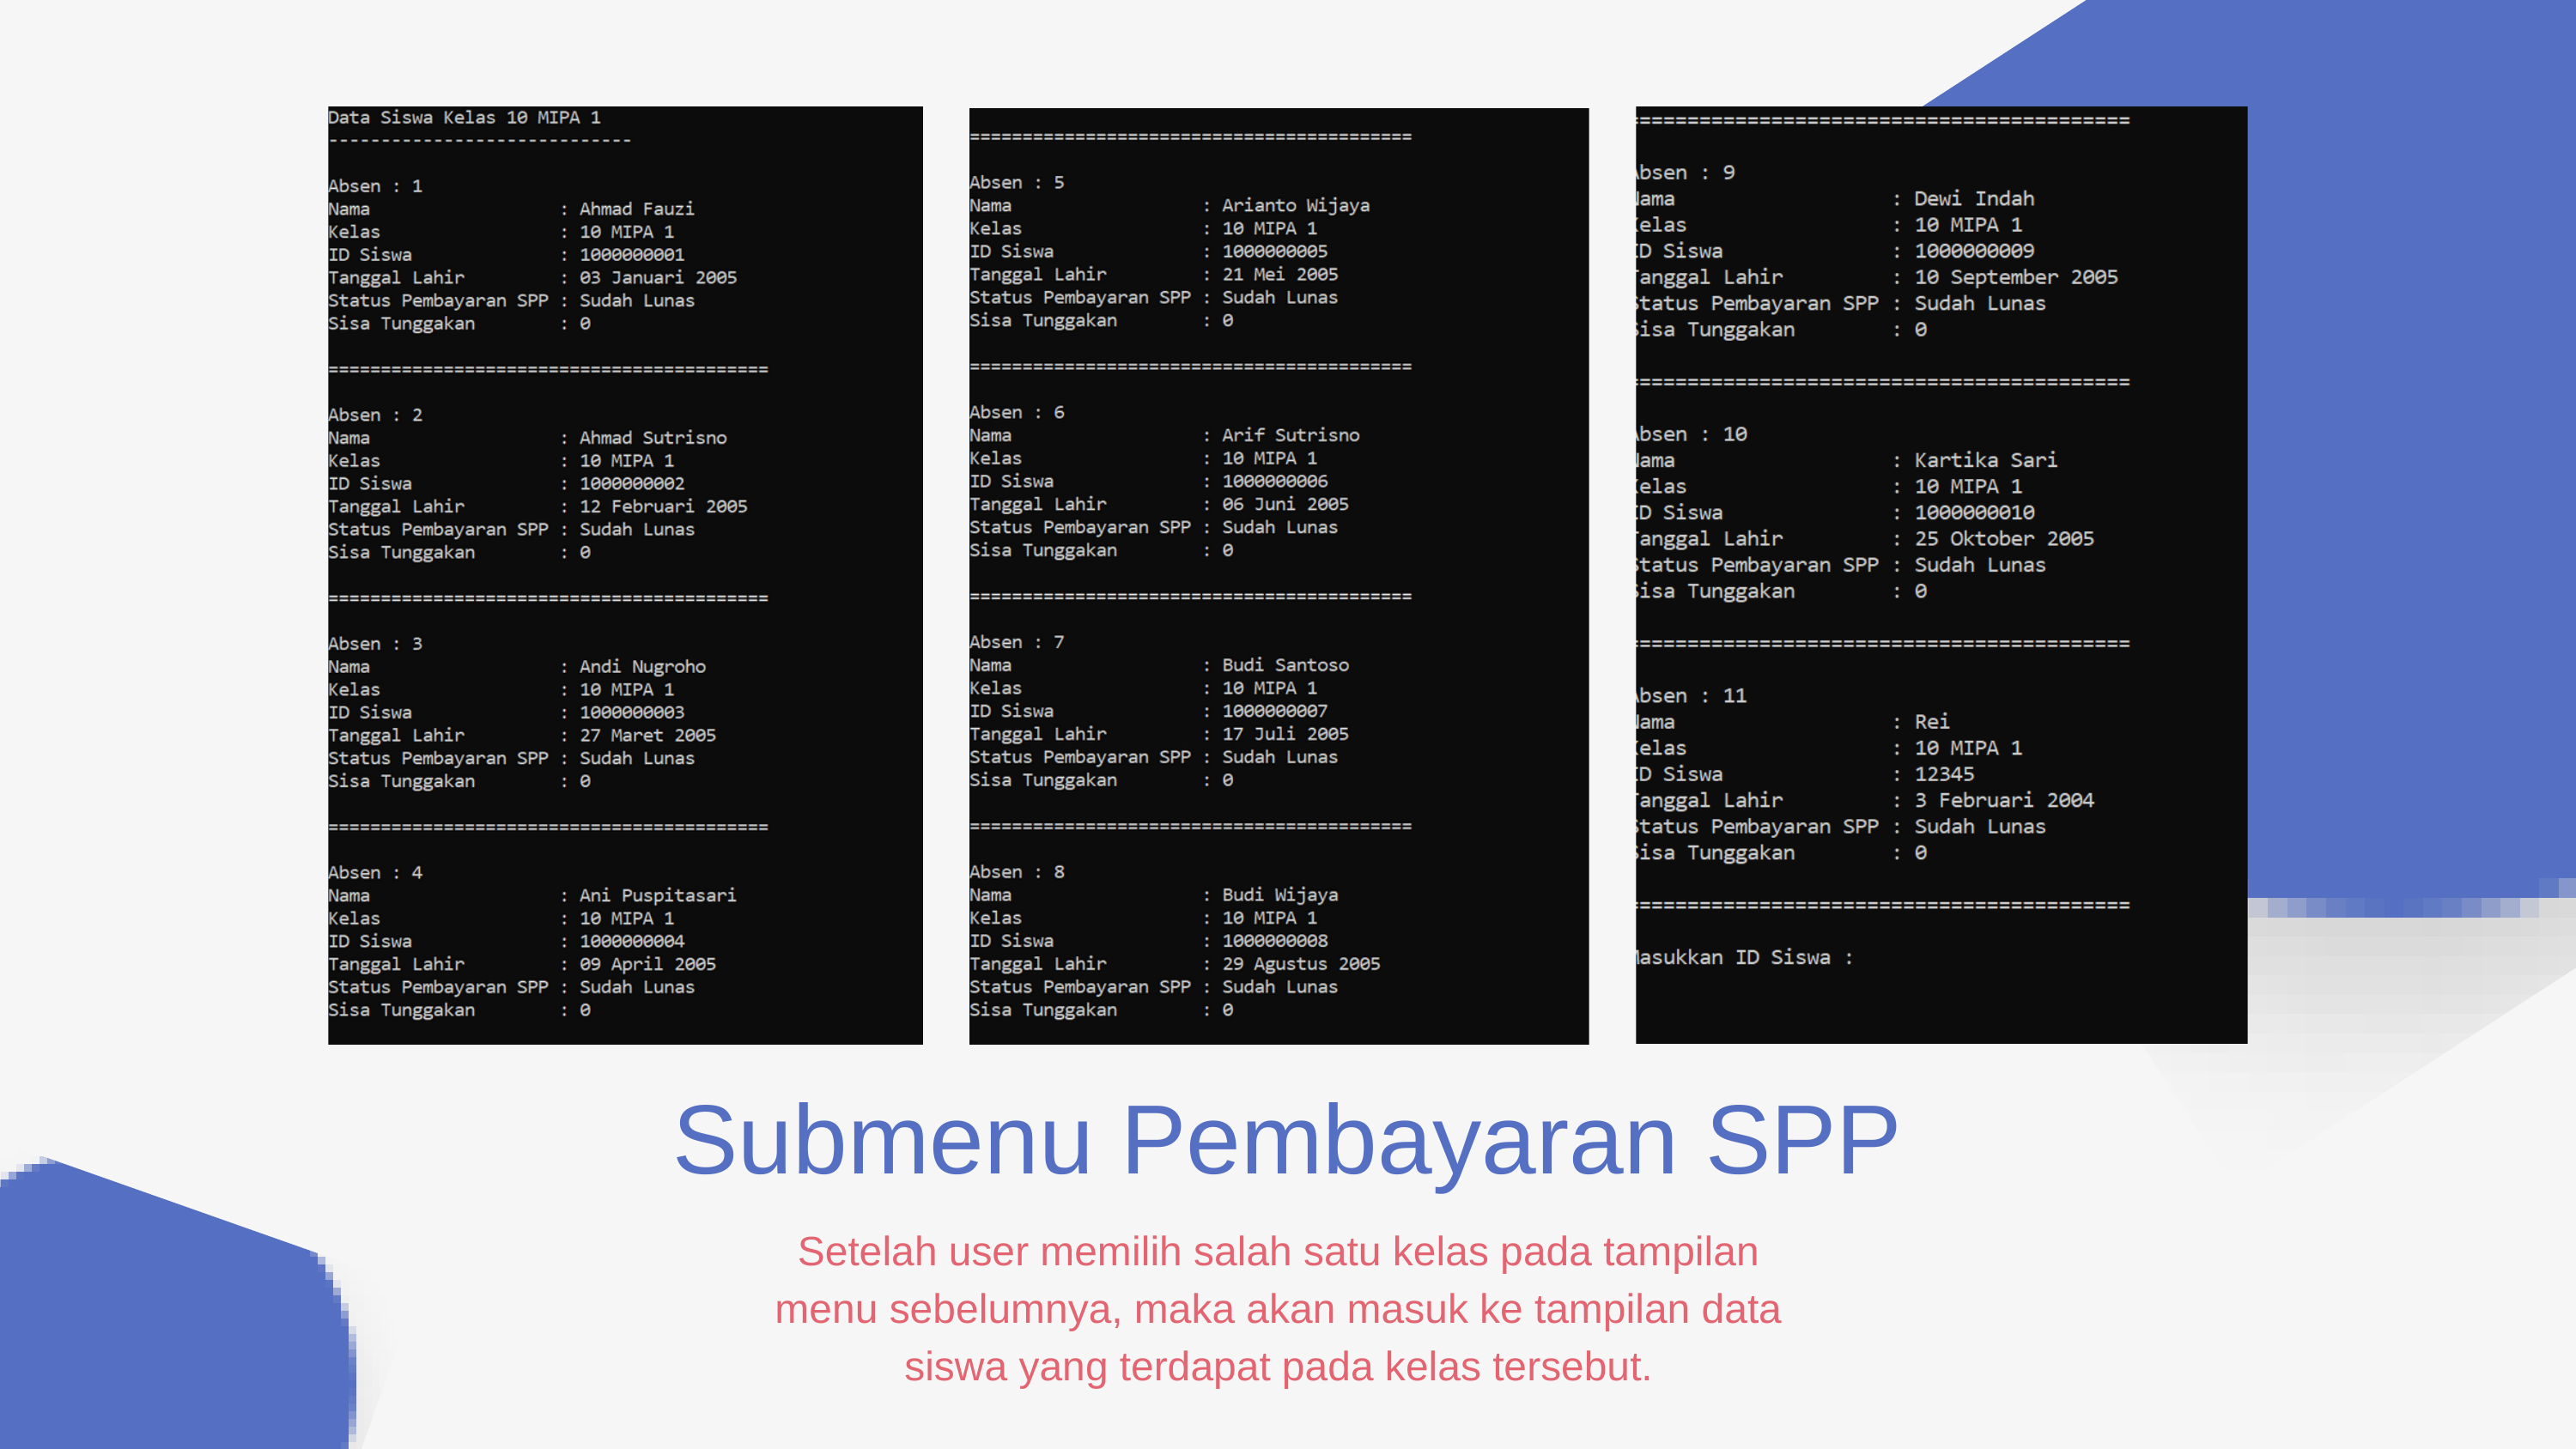

Submenu Pembayaran SPP

Setelah user memilih salah satu kelas pada tampilan menu sebelumnya, maka akan masuk ke tampilan data siswa yang terdapat pada kelas tersebut.